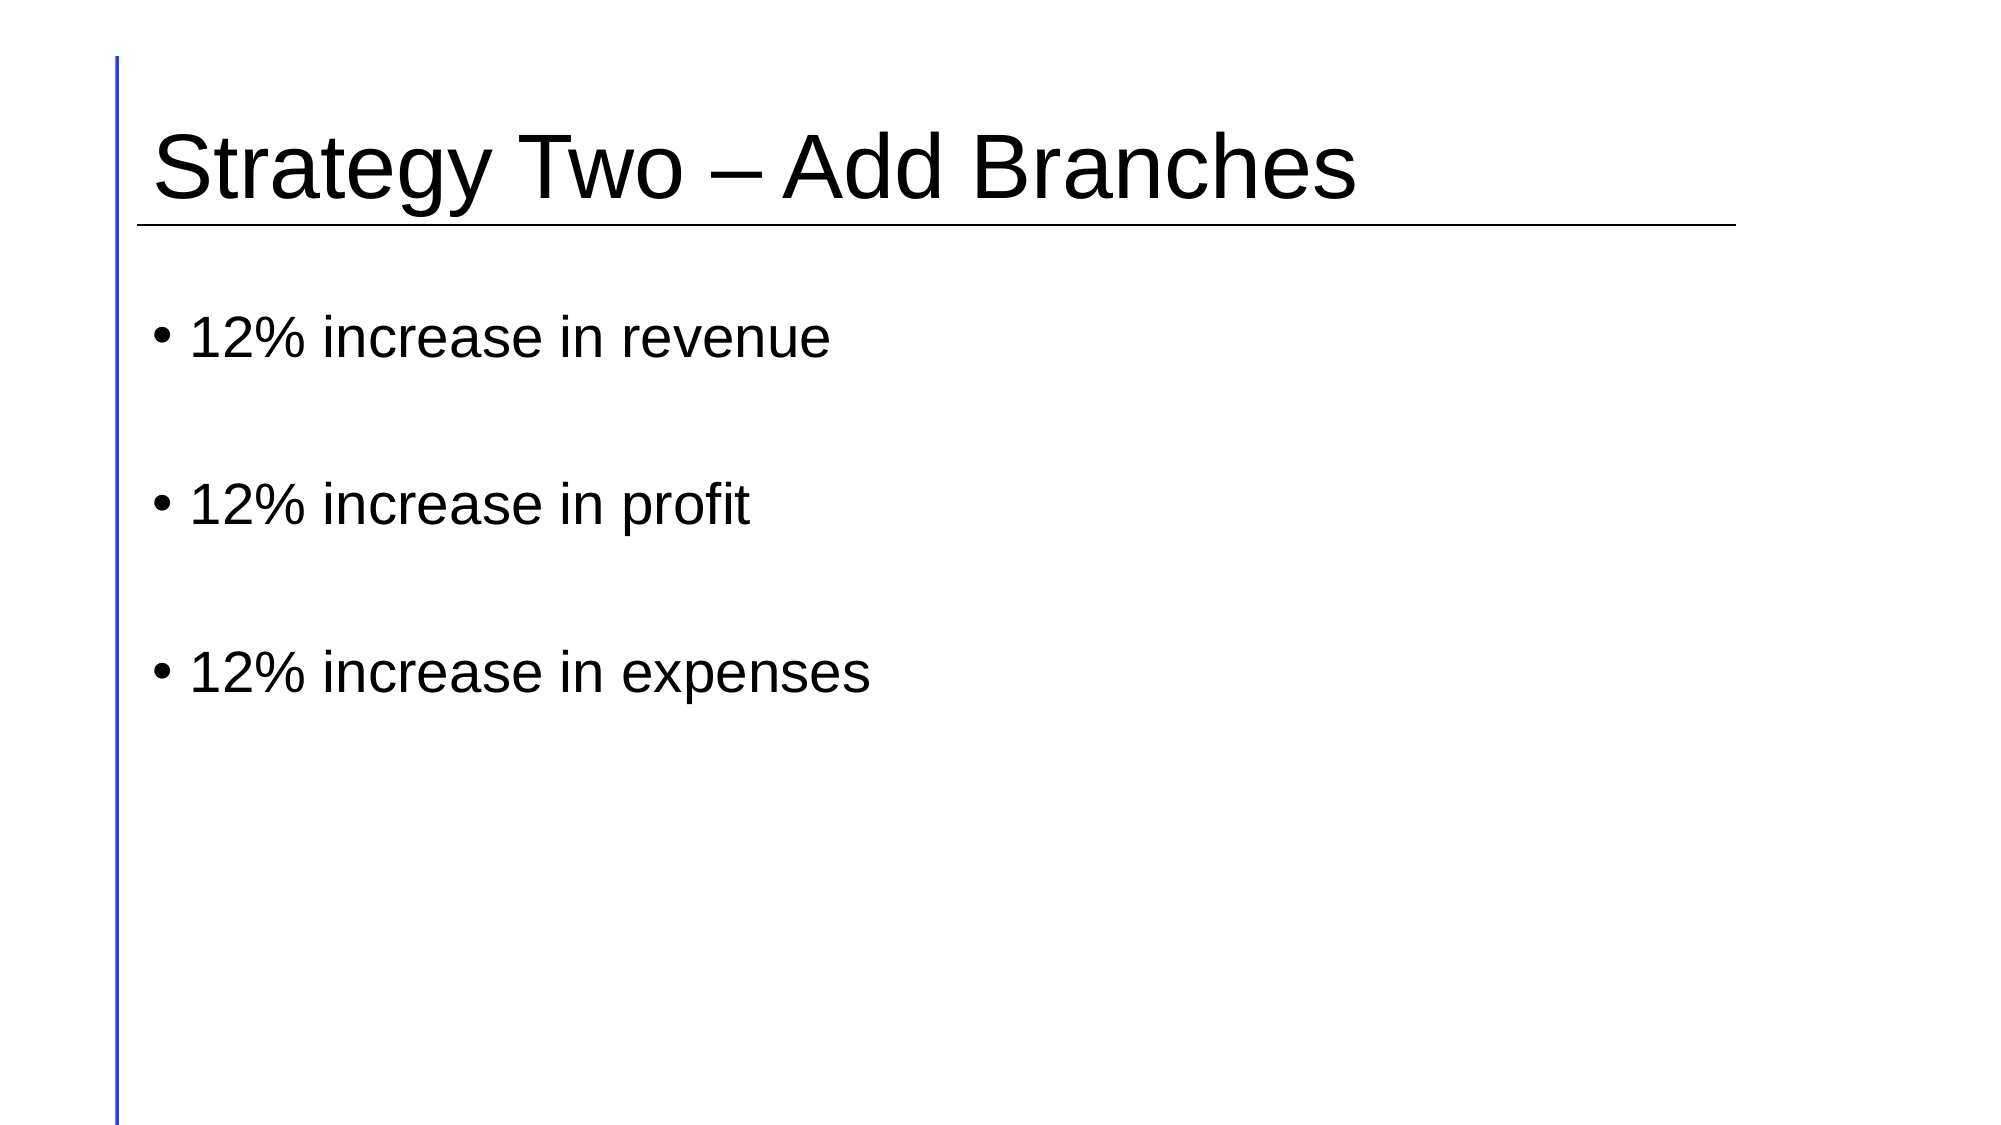

# Strategy Two – Add Branches
12% increase in revenue

12% increase in profit

12% increase in expenses